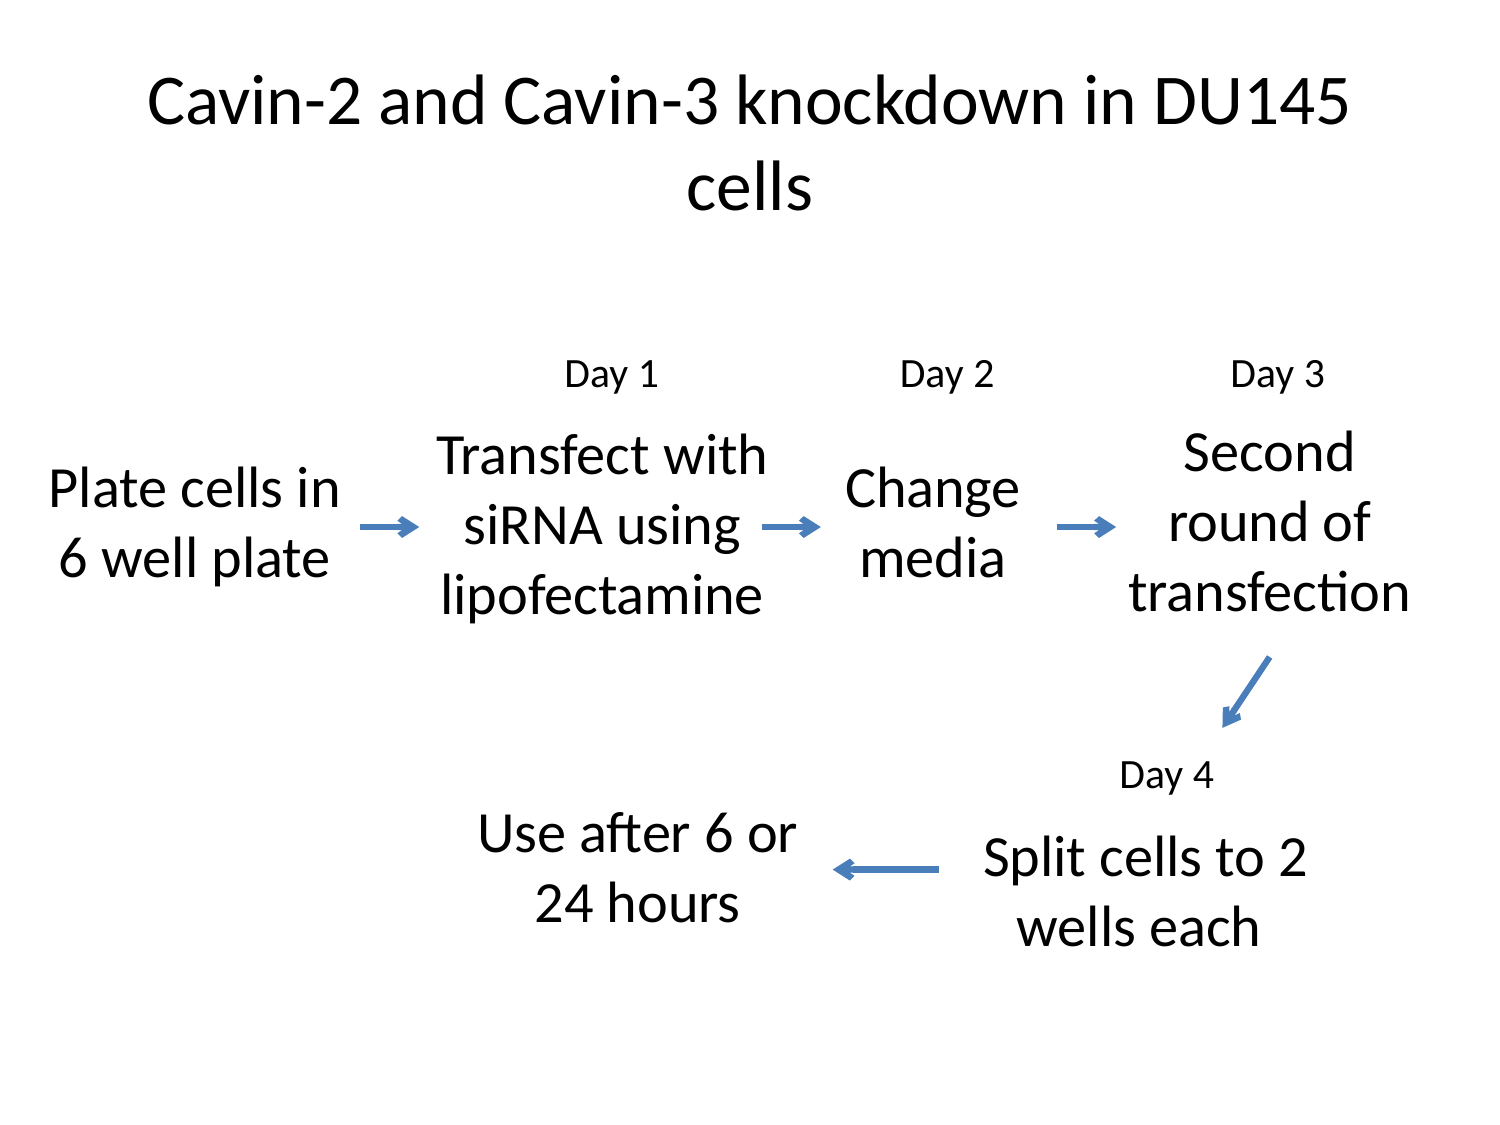

# Cavin-2 and Cavin-3 knockdown in DU145 cells
Day 1
Day 2
Day 3
Second round of transfection
Transfect with siRNA using lipofectamine
Plate cells in 6 well plate
Change media
Day 4
Use after 6 or 24 hours
Split cells to 2 wells each